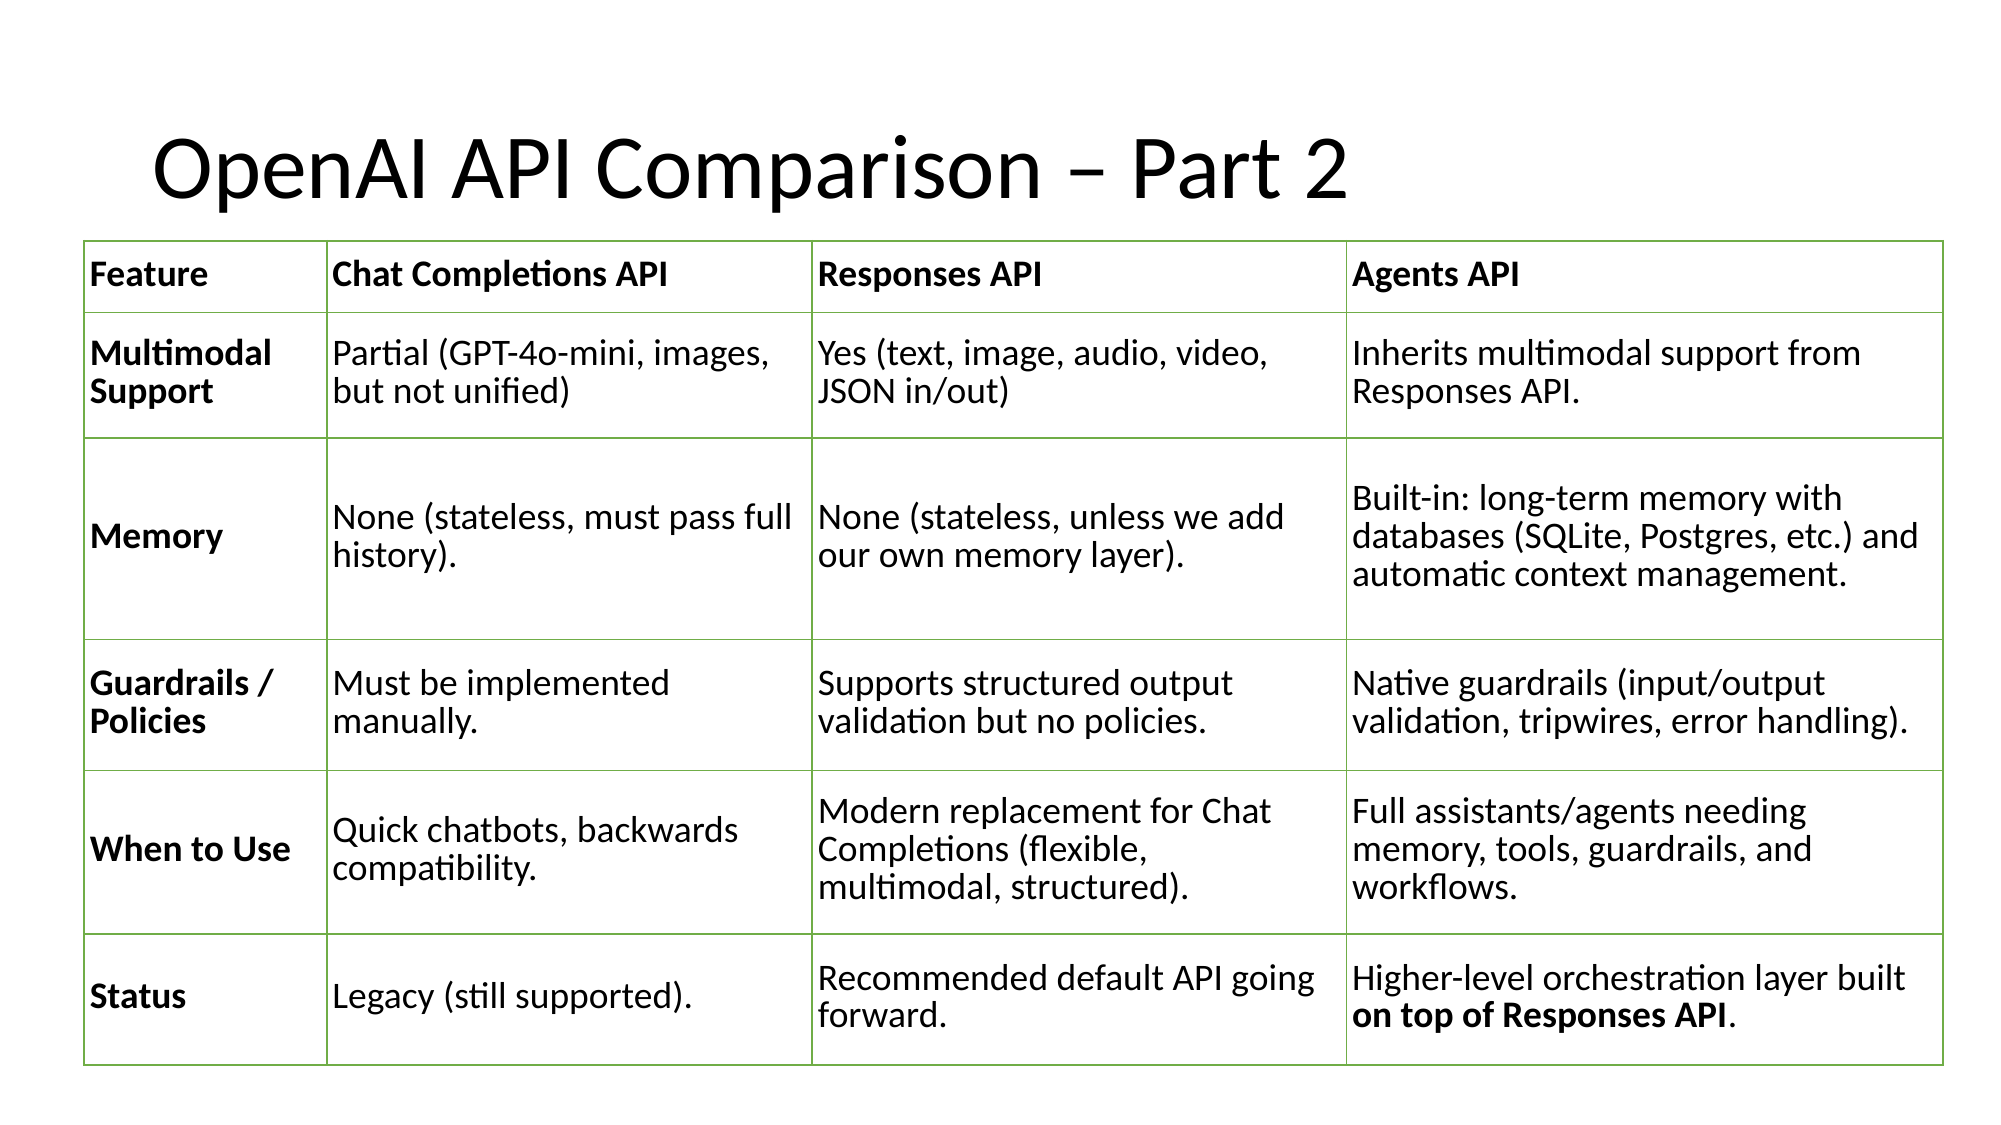

# OpenAI API Comparison – Part 2
| Feature | Chat Completions API | Responses API | Agents API |
| --- | --- | --- | --- |
| Multimodal Support | Partial (GPT-4o-mini, images, but not unified) | Yes (text, image, audio, video, JSON in/out) | Inherits multimodal support from Responses API. |
| Memory | None (stateless, must pass full history). | None (stateless, unless we add our own memory layer). | Built-in: long-term memory with databases (SQLite, Postgres, etc.) and automatic context management. |
| Guardrails / Policies | Must be implemented manually. | Supports structured output validation but no policies. | Native guardrails (input/output validation, tripwires, error handling). |
| When to Use | Quick chatbots, backwards compatibility. | Modern replacement for Chat Completions (flexible, multimodal, structured). | Full assistants/agents needing memory, tools, guardrails, and workflows. |
| Status | Legacy (still supported). | Recommended default API going forward. | Higher-level orchestration layer built on top of Responses API. |